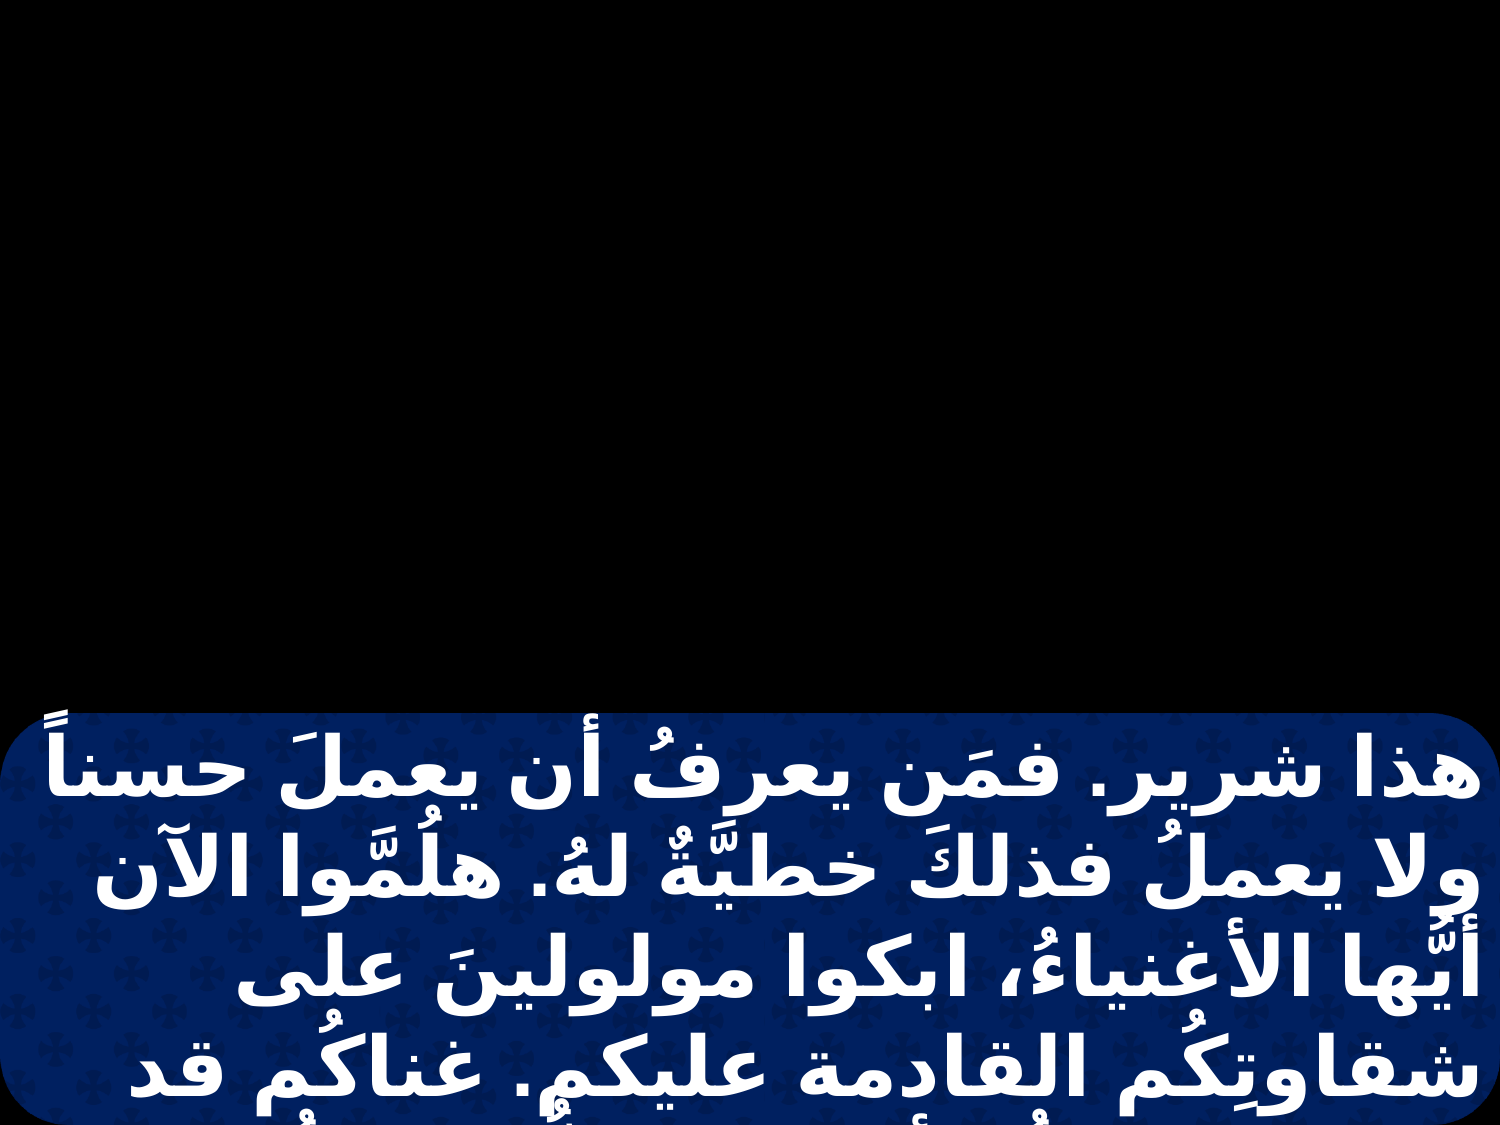

هذا شرير. فمَن يعرفُ أن يعملَ حسناً ولا يعملُ فذلكَ خطيَّةٌ لهُ. هلُمَّوا الآن أيُّها الأغنياءُ، ابكوا مولولينَ على شقاوتِكُم القادمة عليكم. غناكُم قد فسدَ. وثيابُكُم أكلها العُثُّ. ذهبُكُم وفضَّتكُم